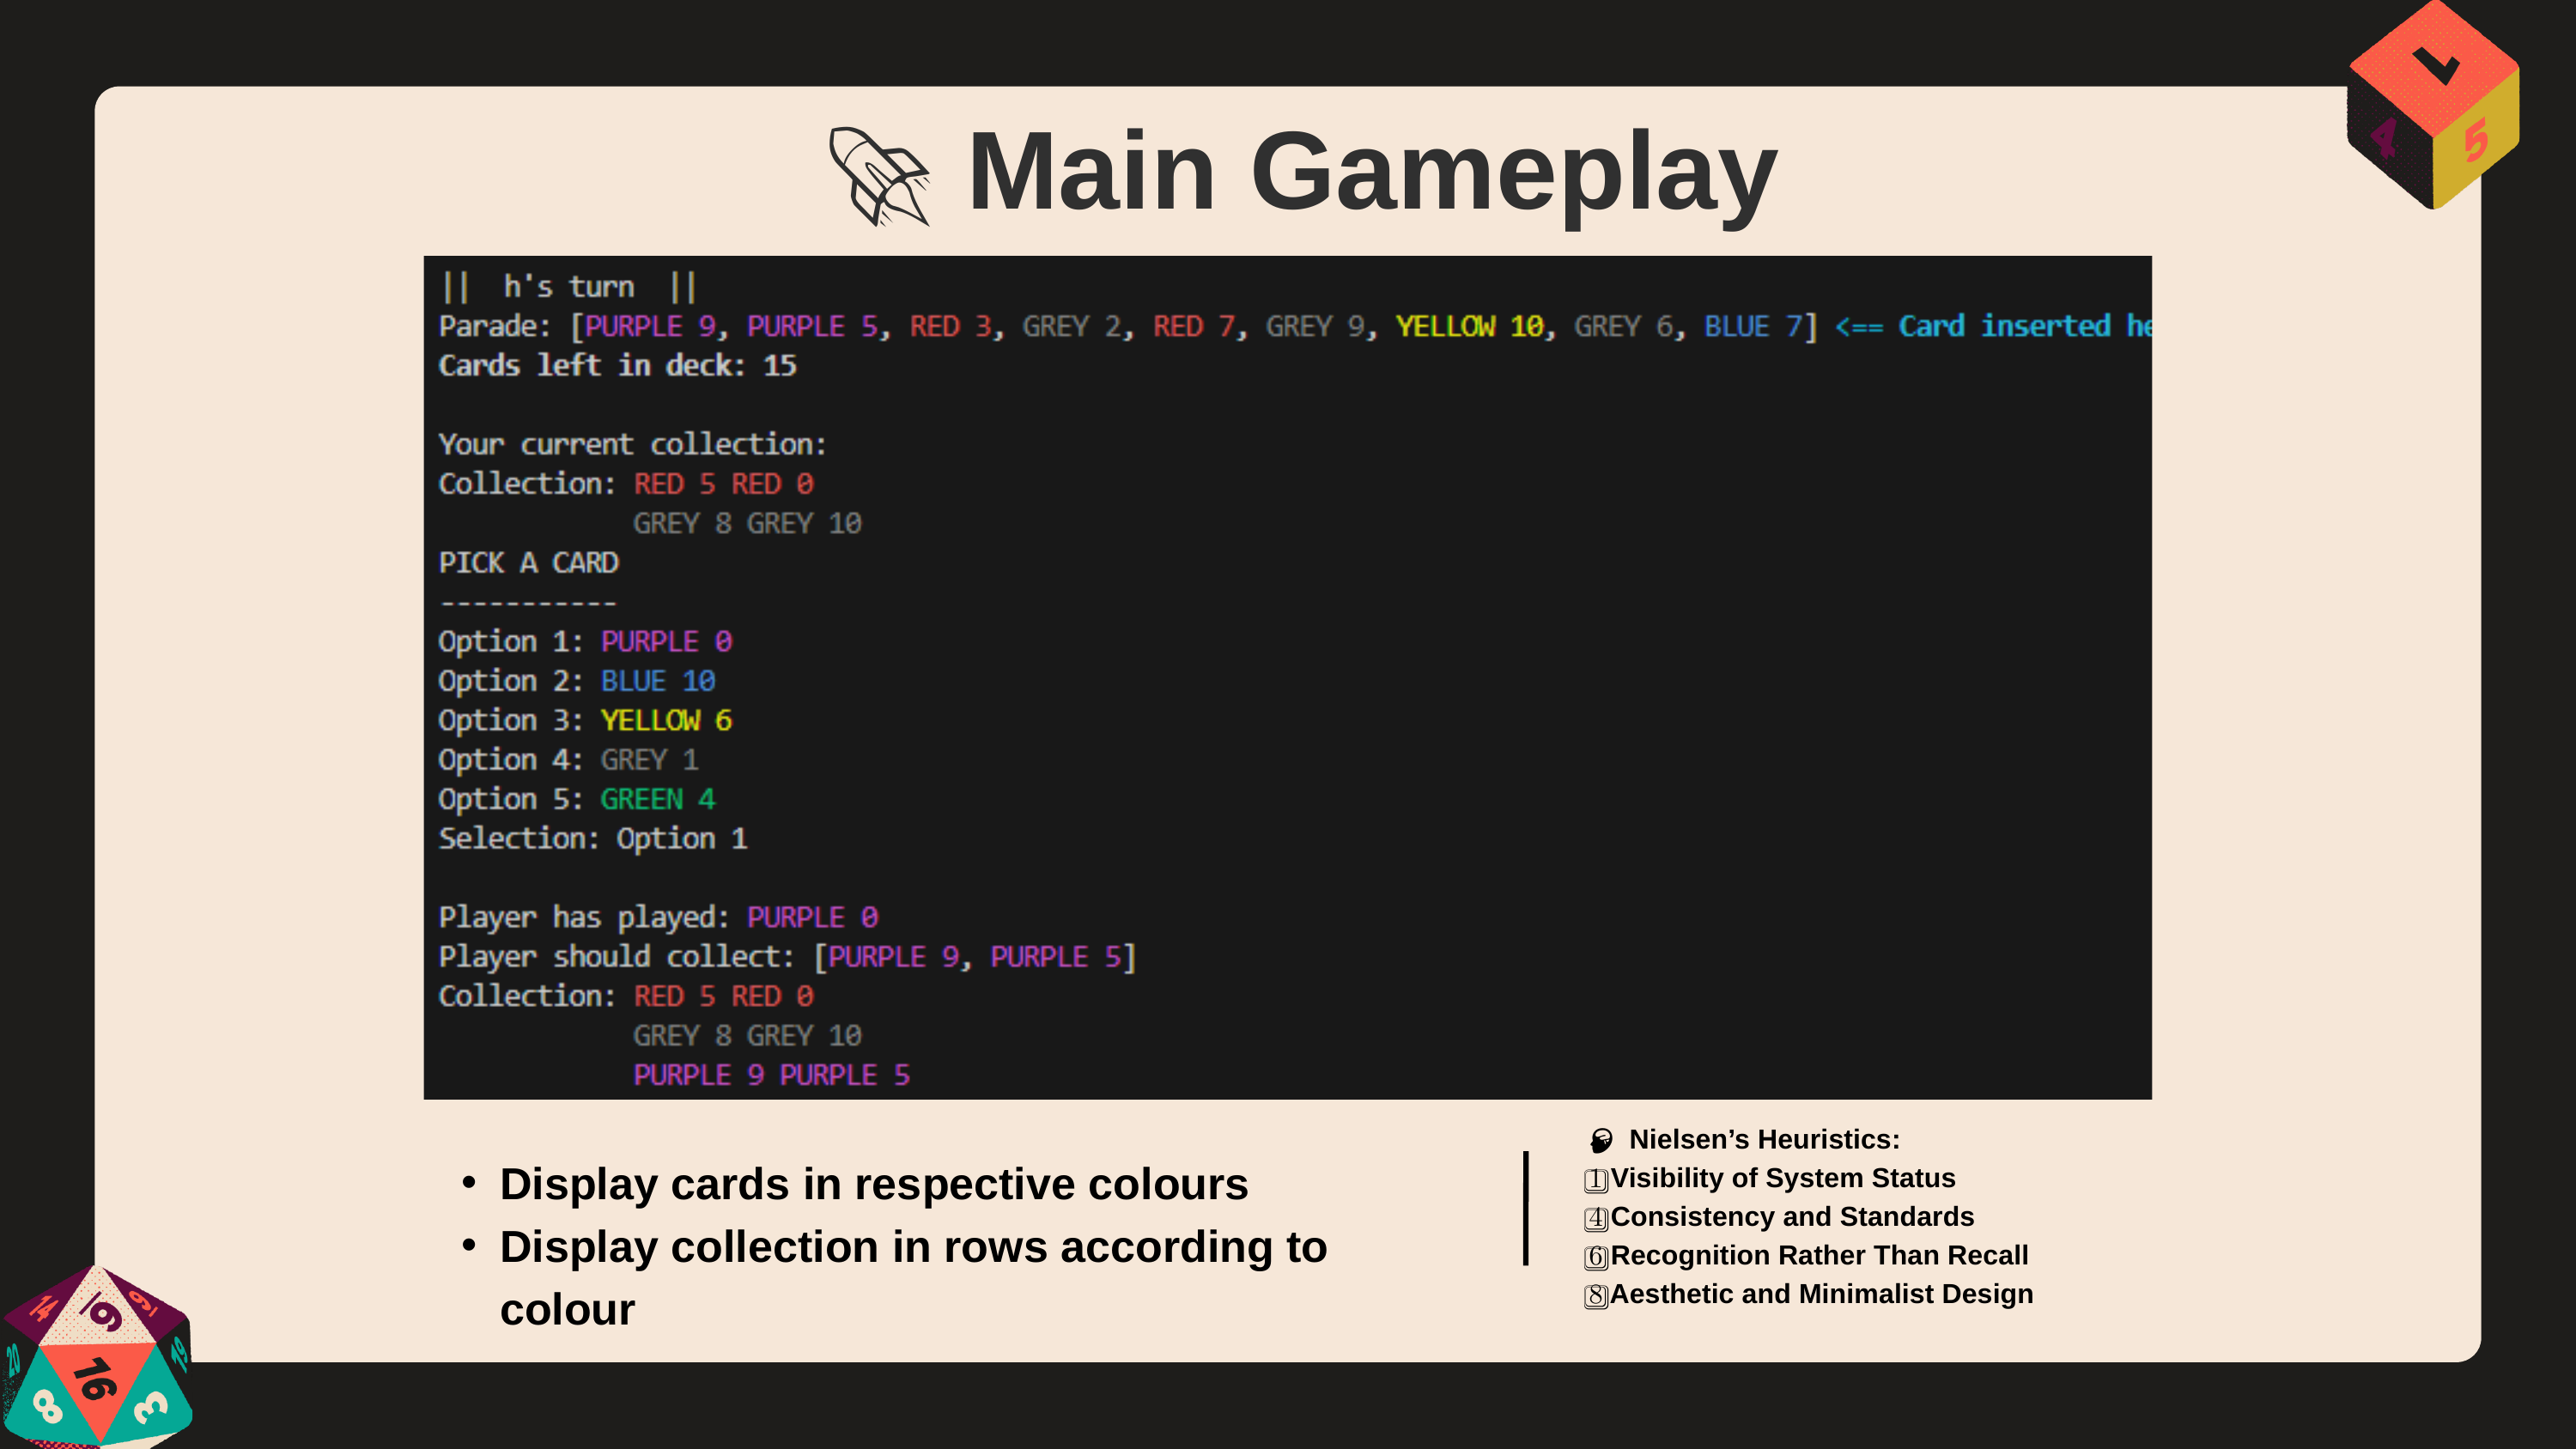

🚀 Main Gameplay

🧠  Nielsen’s Heuristics:
1️⃣ Visibility of System Status
4️⃣ Consistency and Standards
6️⃣ Recognition Rather Than Recall
8️⃣ Aesthetic and Minimalist Design
Display cards in respective colours
Display collection in rows according to colour